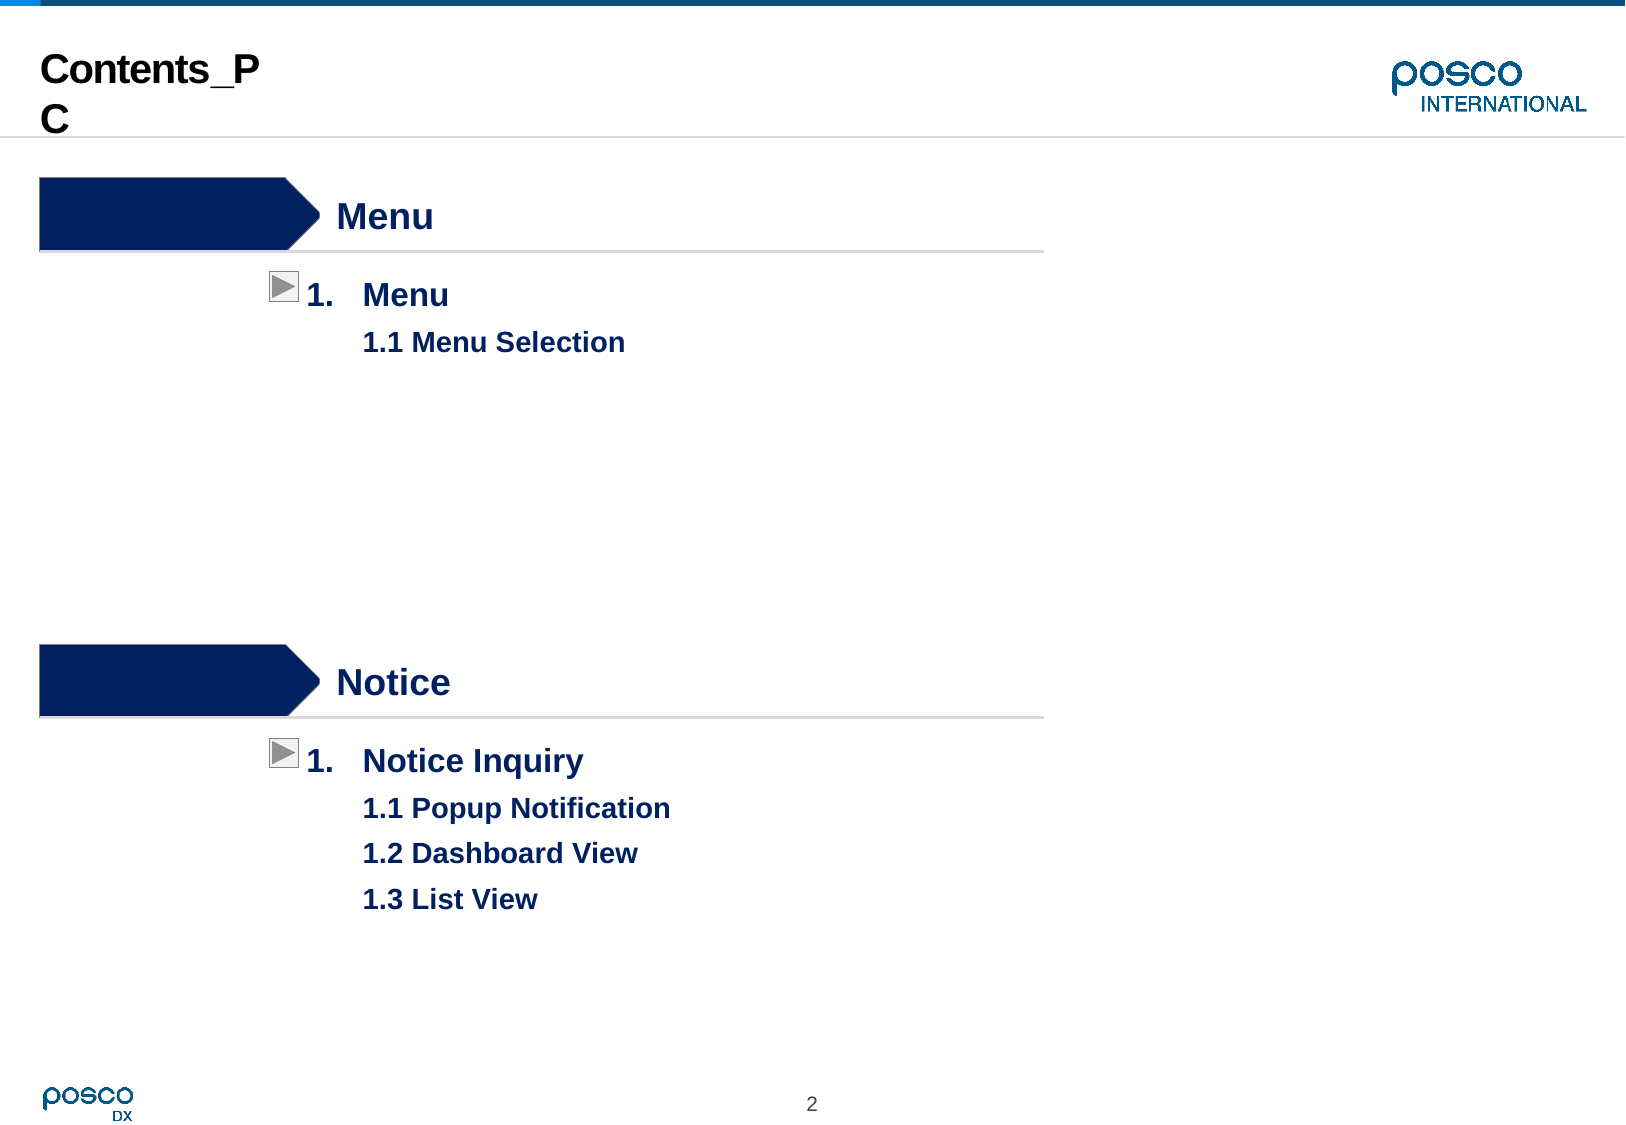

# Contents_PC
Step 1
Menu
Menu
1.1 Menu Selection

Step 2
Notice
Notice Inquiry
1.1 Popup Notification
1.2 Dashboard View
1.3 List View